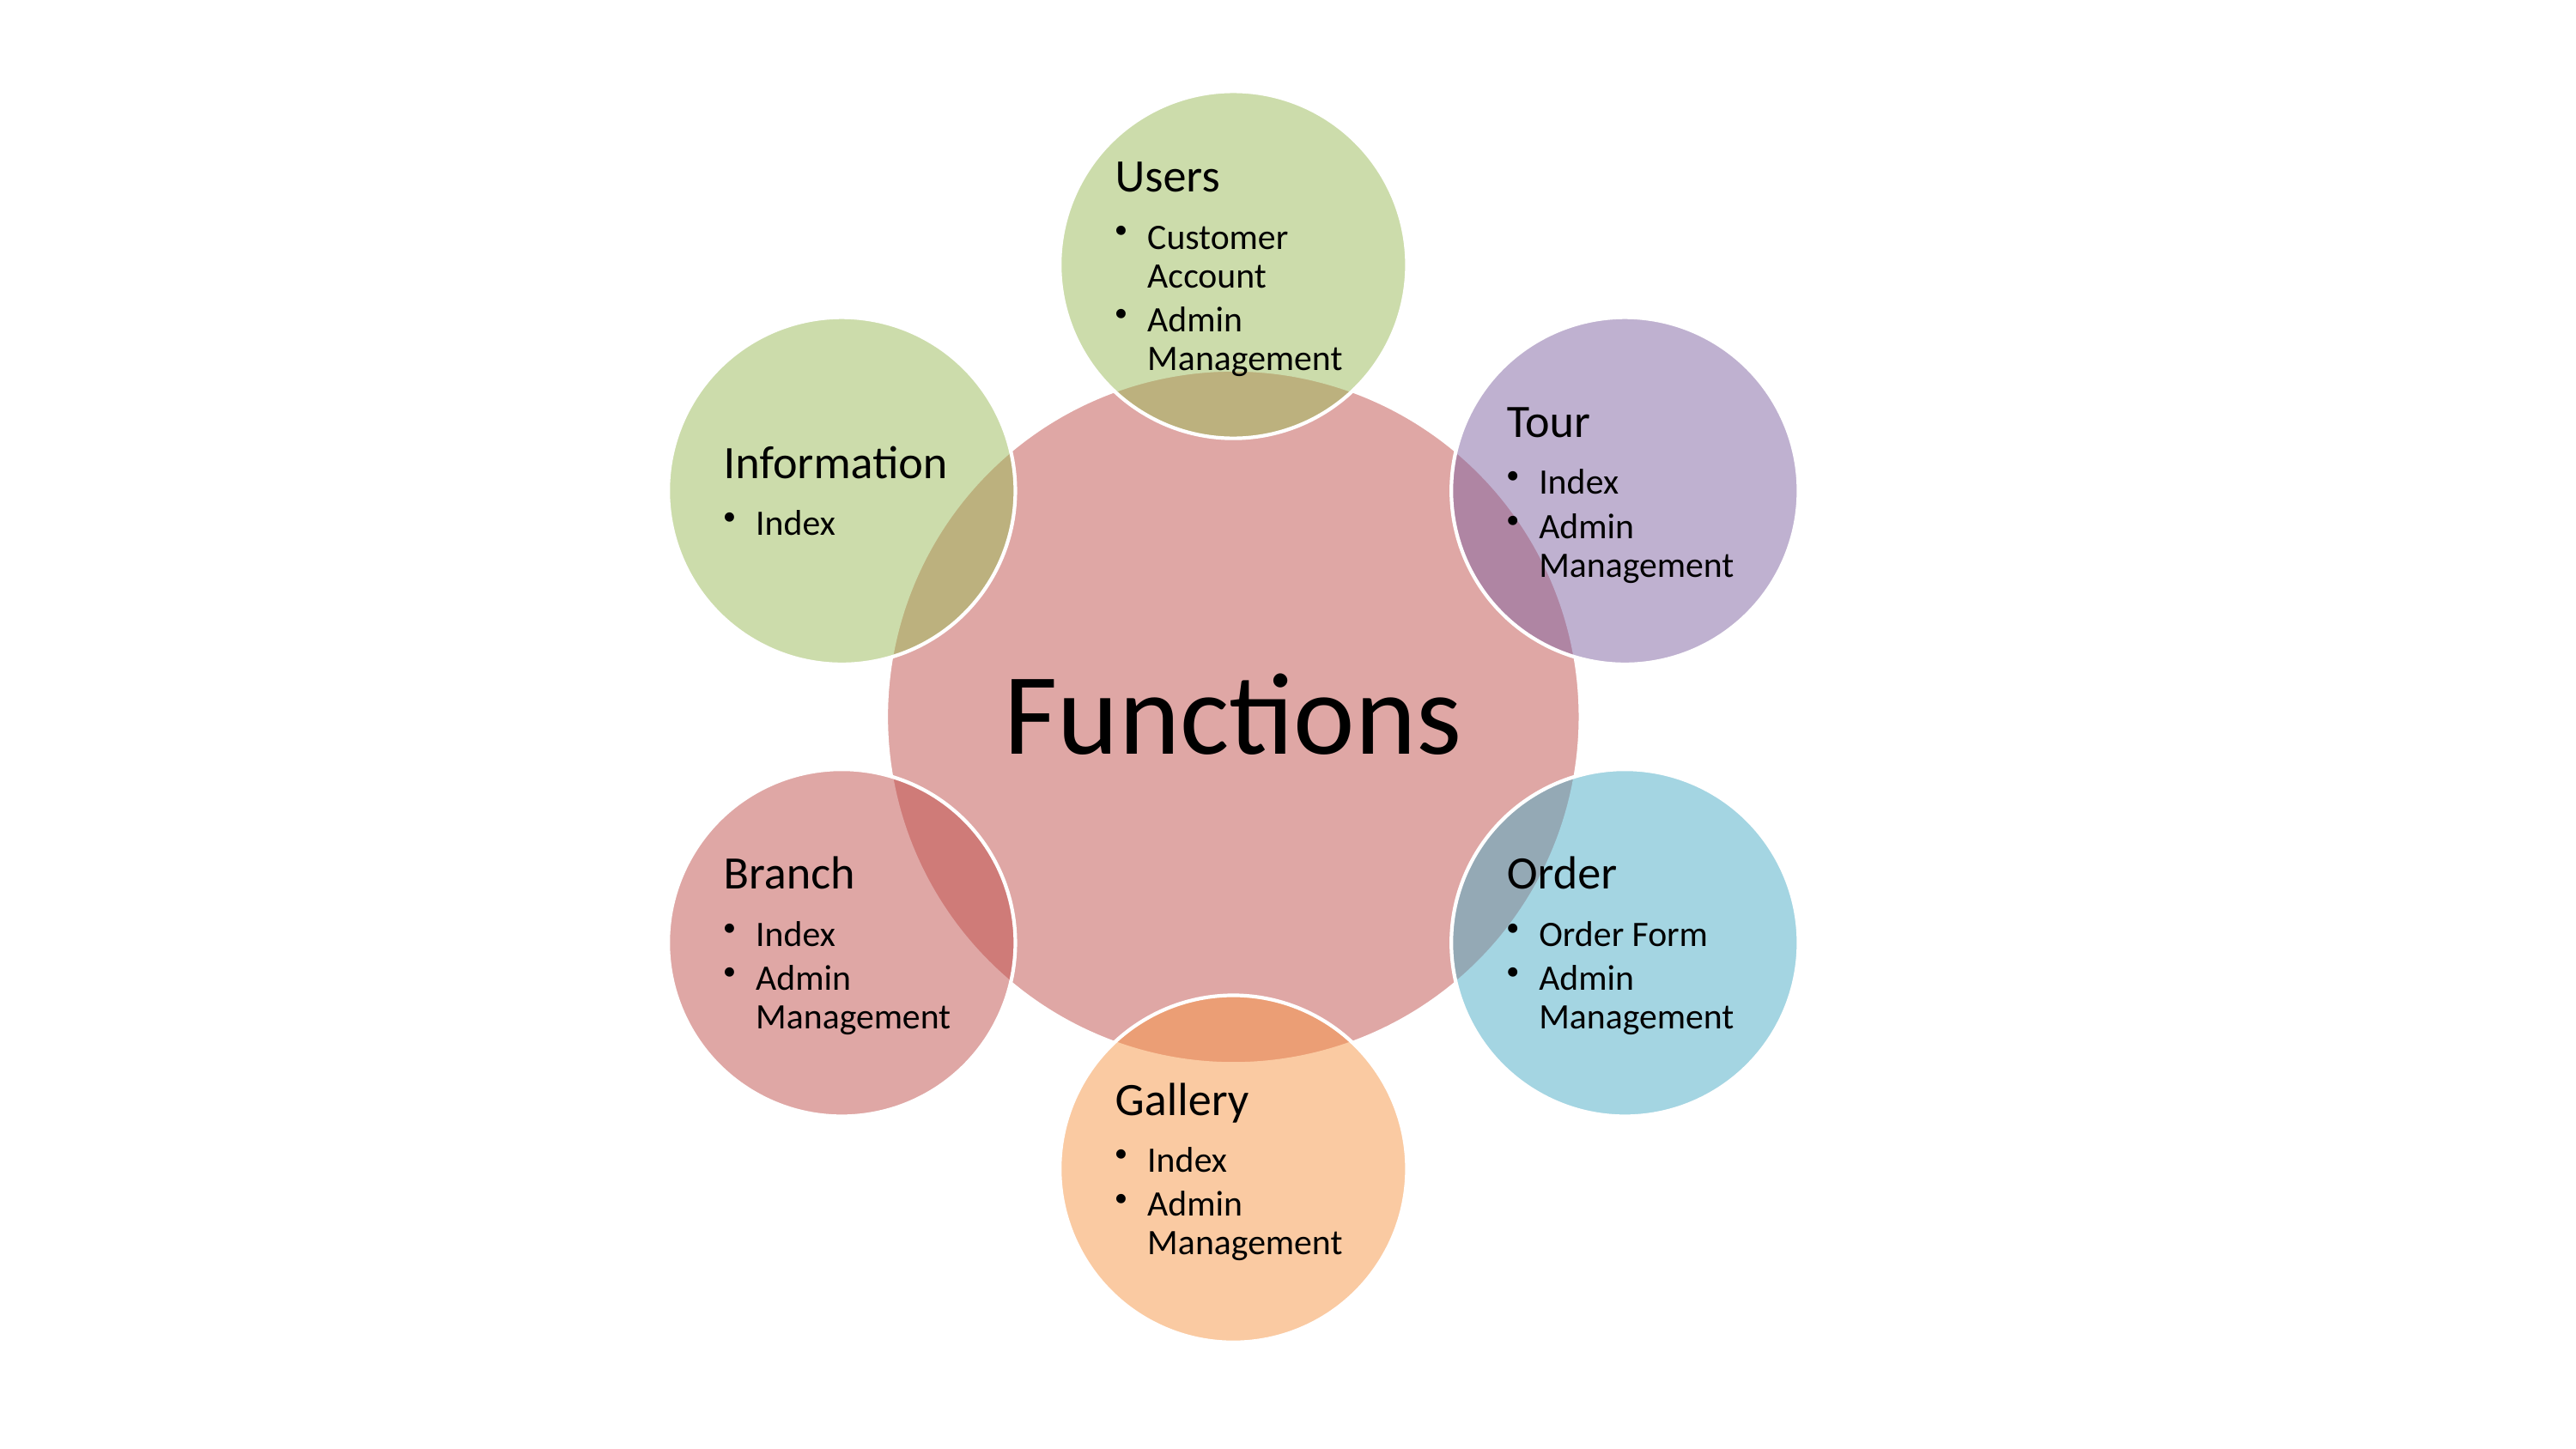

Functions
Users
Customer Account
Admin Management
Tour
Index
Admin Management
Order
Order Form
Admin Management
Gallery
Index
Admin Management
Branch
Index
Admin Management
Information
Index